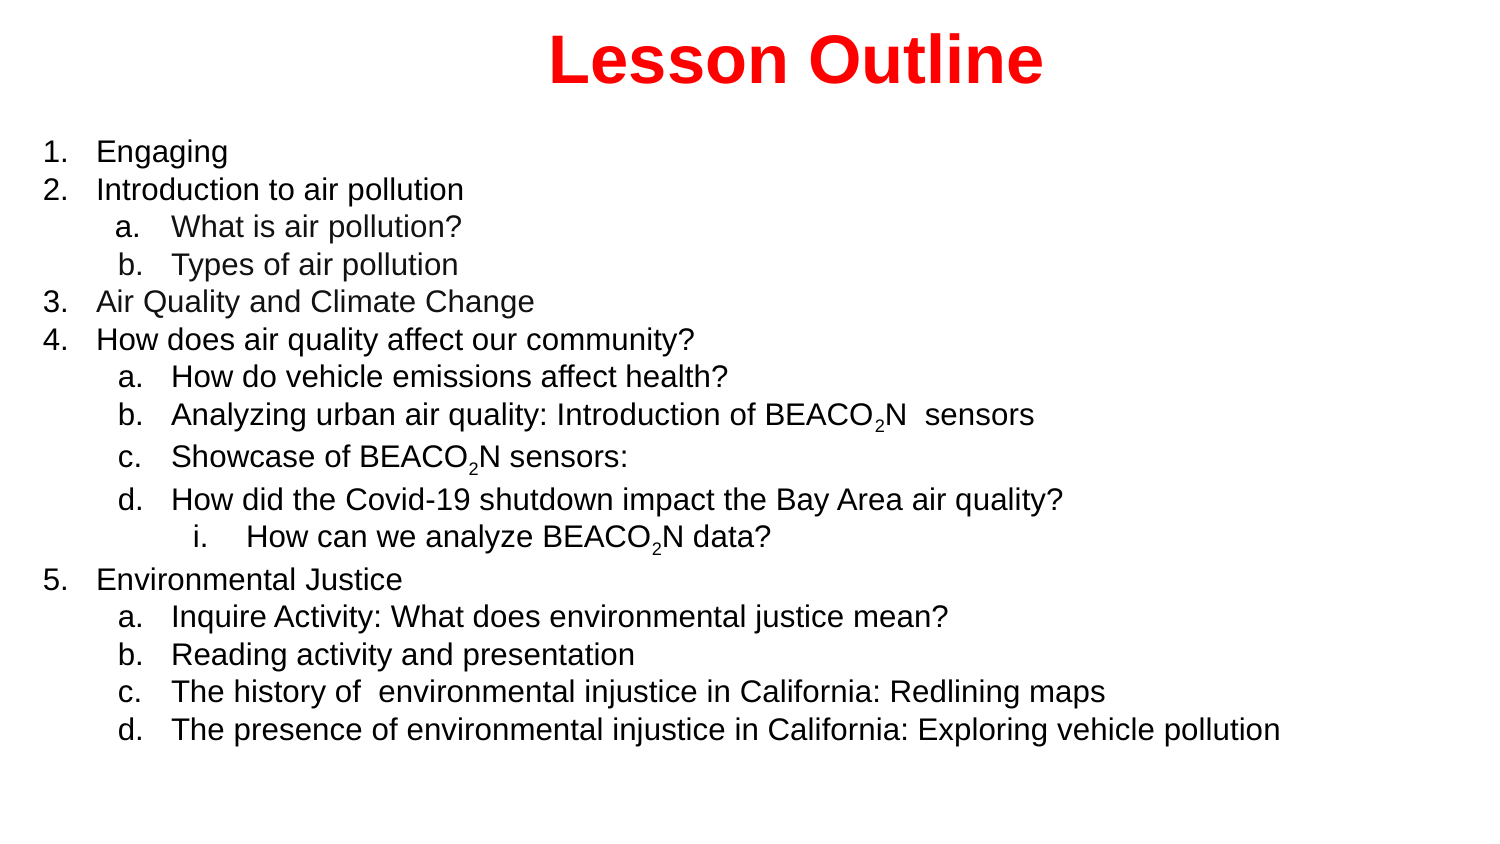

Lesson Outline
# Engaging
Introduction to air pollution
What is air pollution?
Types of air pollution
Air Quality and Climate Change
How does air quality affect our community?
How do vehicle emissions affect health?
Analyzing urban air quality: Introduction of BEACO2N  sensors
Showcase of BEACO2N sensors:
How did the Covid-19 shutdown impact the Bay Area air quality?
How can we analyze BEACO2N data?
Environmental Justice
Inquire Activity: What does environmental justice mean?
Reading activity and presentation
The history of  environmental injustice in California: Redlining maps
The presence of environmental injustice in California: Exploring vehicle pollution